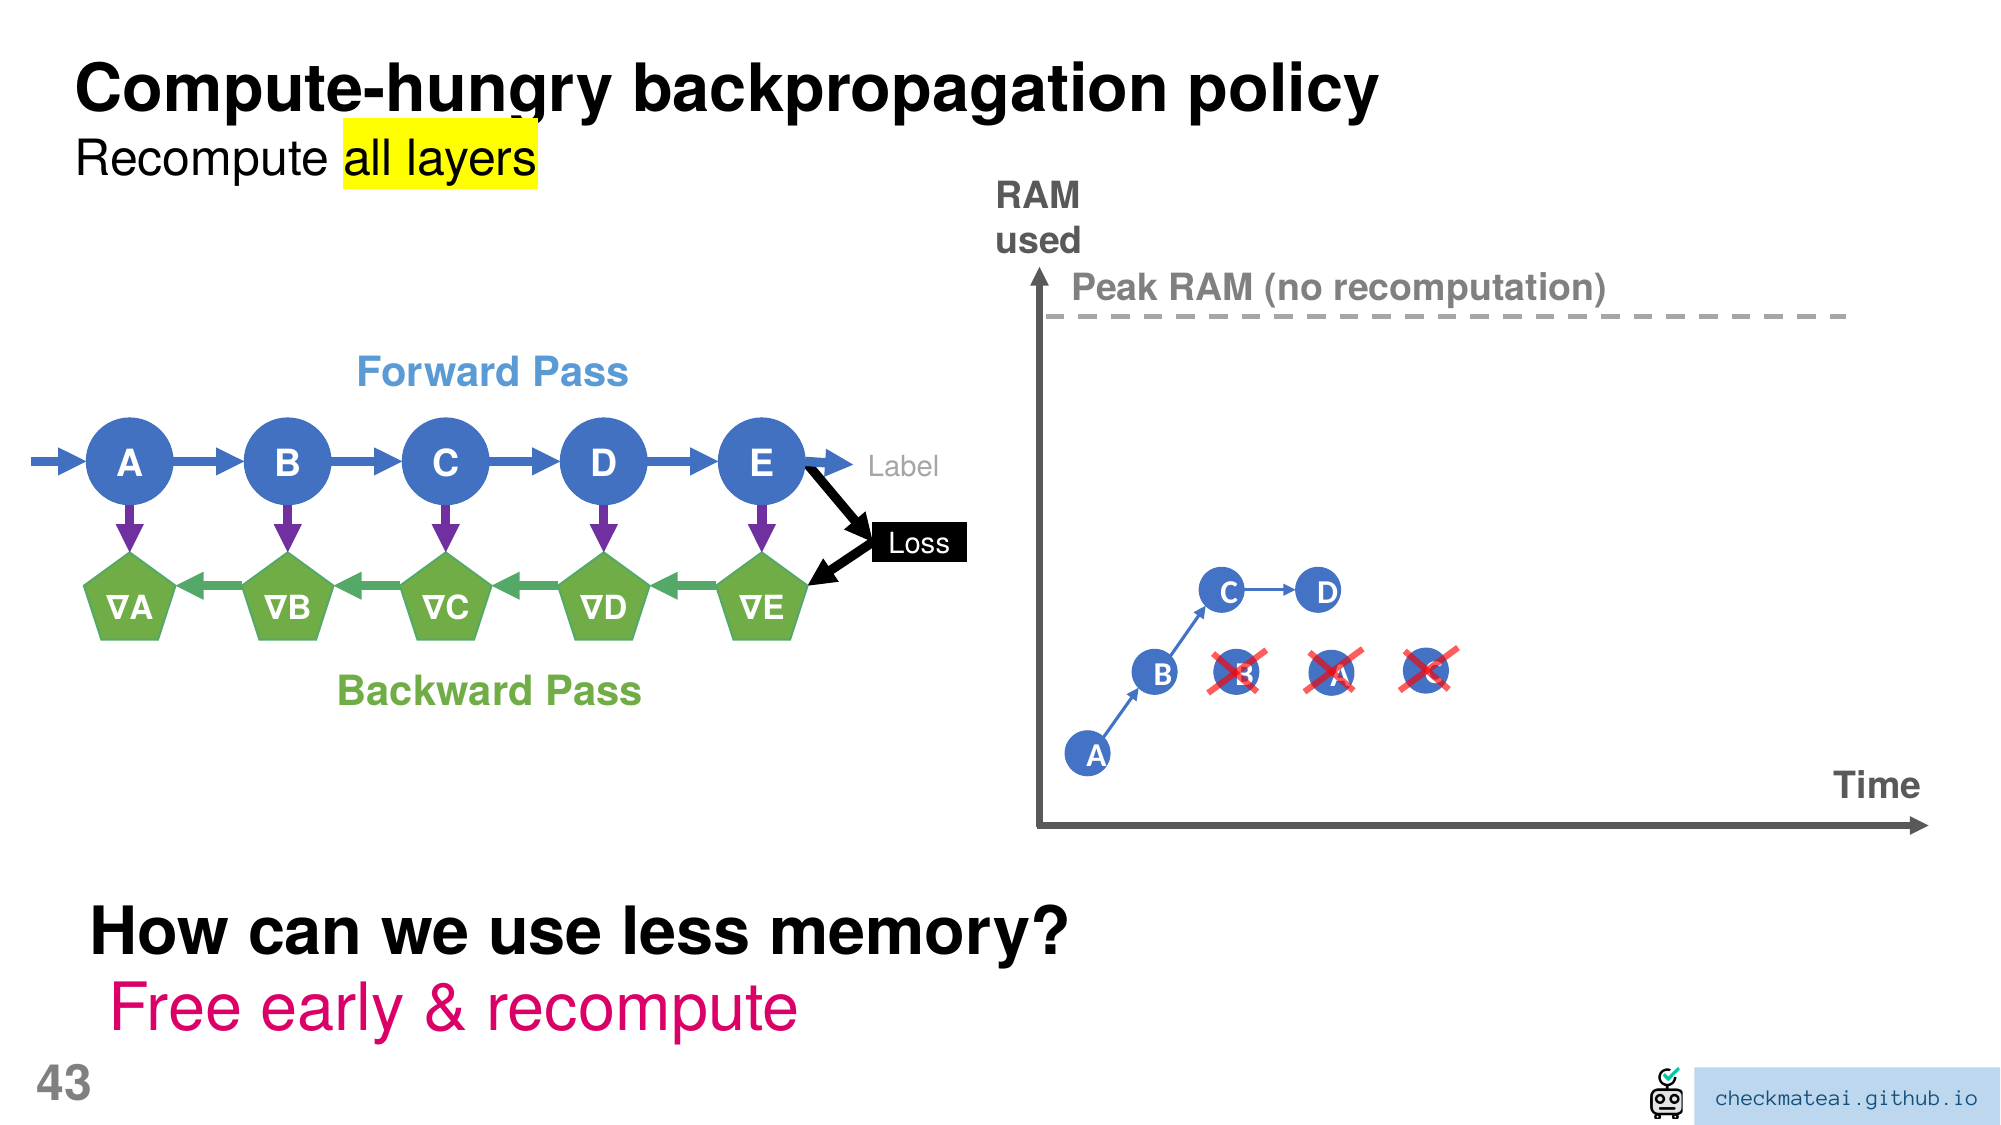

Compute-hungry backpropagation policy
Recompute all layers
RAM
used
Peak RAM (no recomputation)
Forward Pass
A
B
C
D
E
Label
Loss
∇A
∇B
∇C
∇D
∇E
C
D
C
B
A
B
Backward Pass
A
Time
How can we use less memory?
Free early & recompute
43